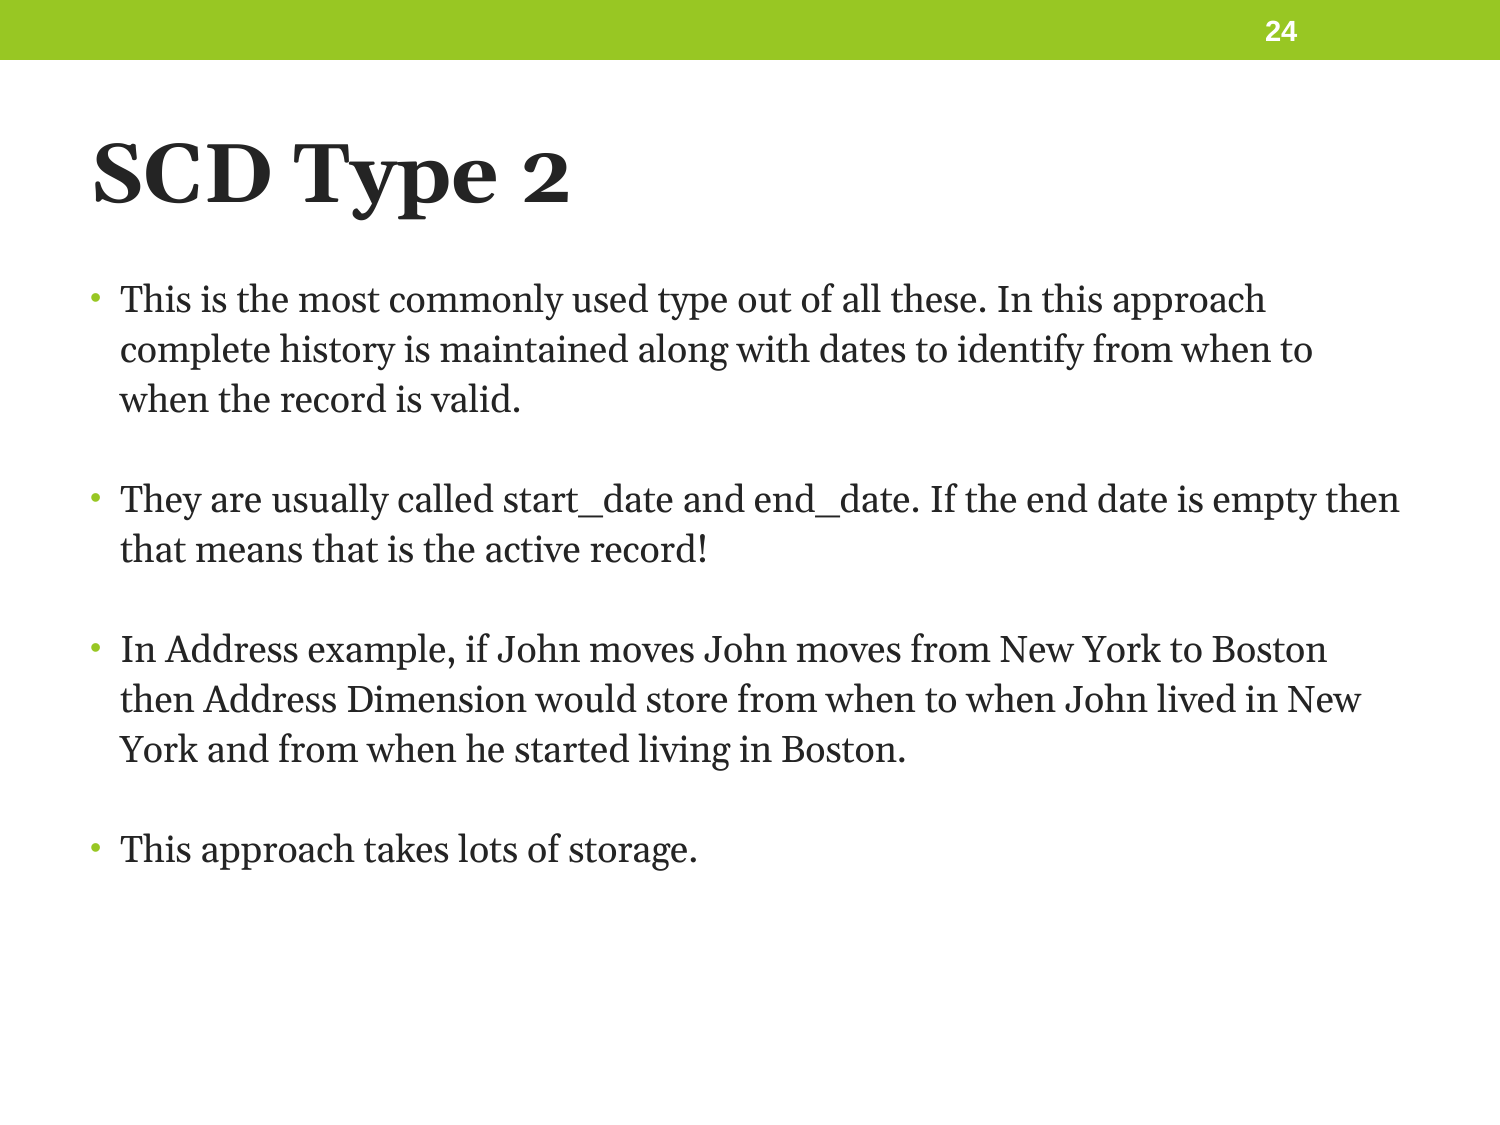

24
# SCD Type 2
This is the most commonly used type out of all these. In this approach complete history is maintained along with dates to identify from when to when the record is valid.
They are usually called start_date and end_date. If the end date is empty then that means that is the active record!
In Address example, if John moves John moves from New York to Boston then Address Dimension would store from when to when John lived in New York and from when he started living in Boston.
This approach takes lots of storage.